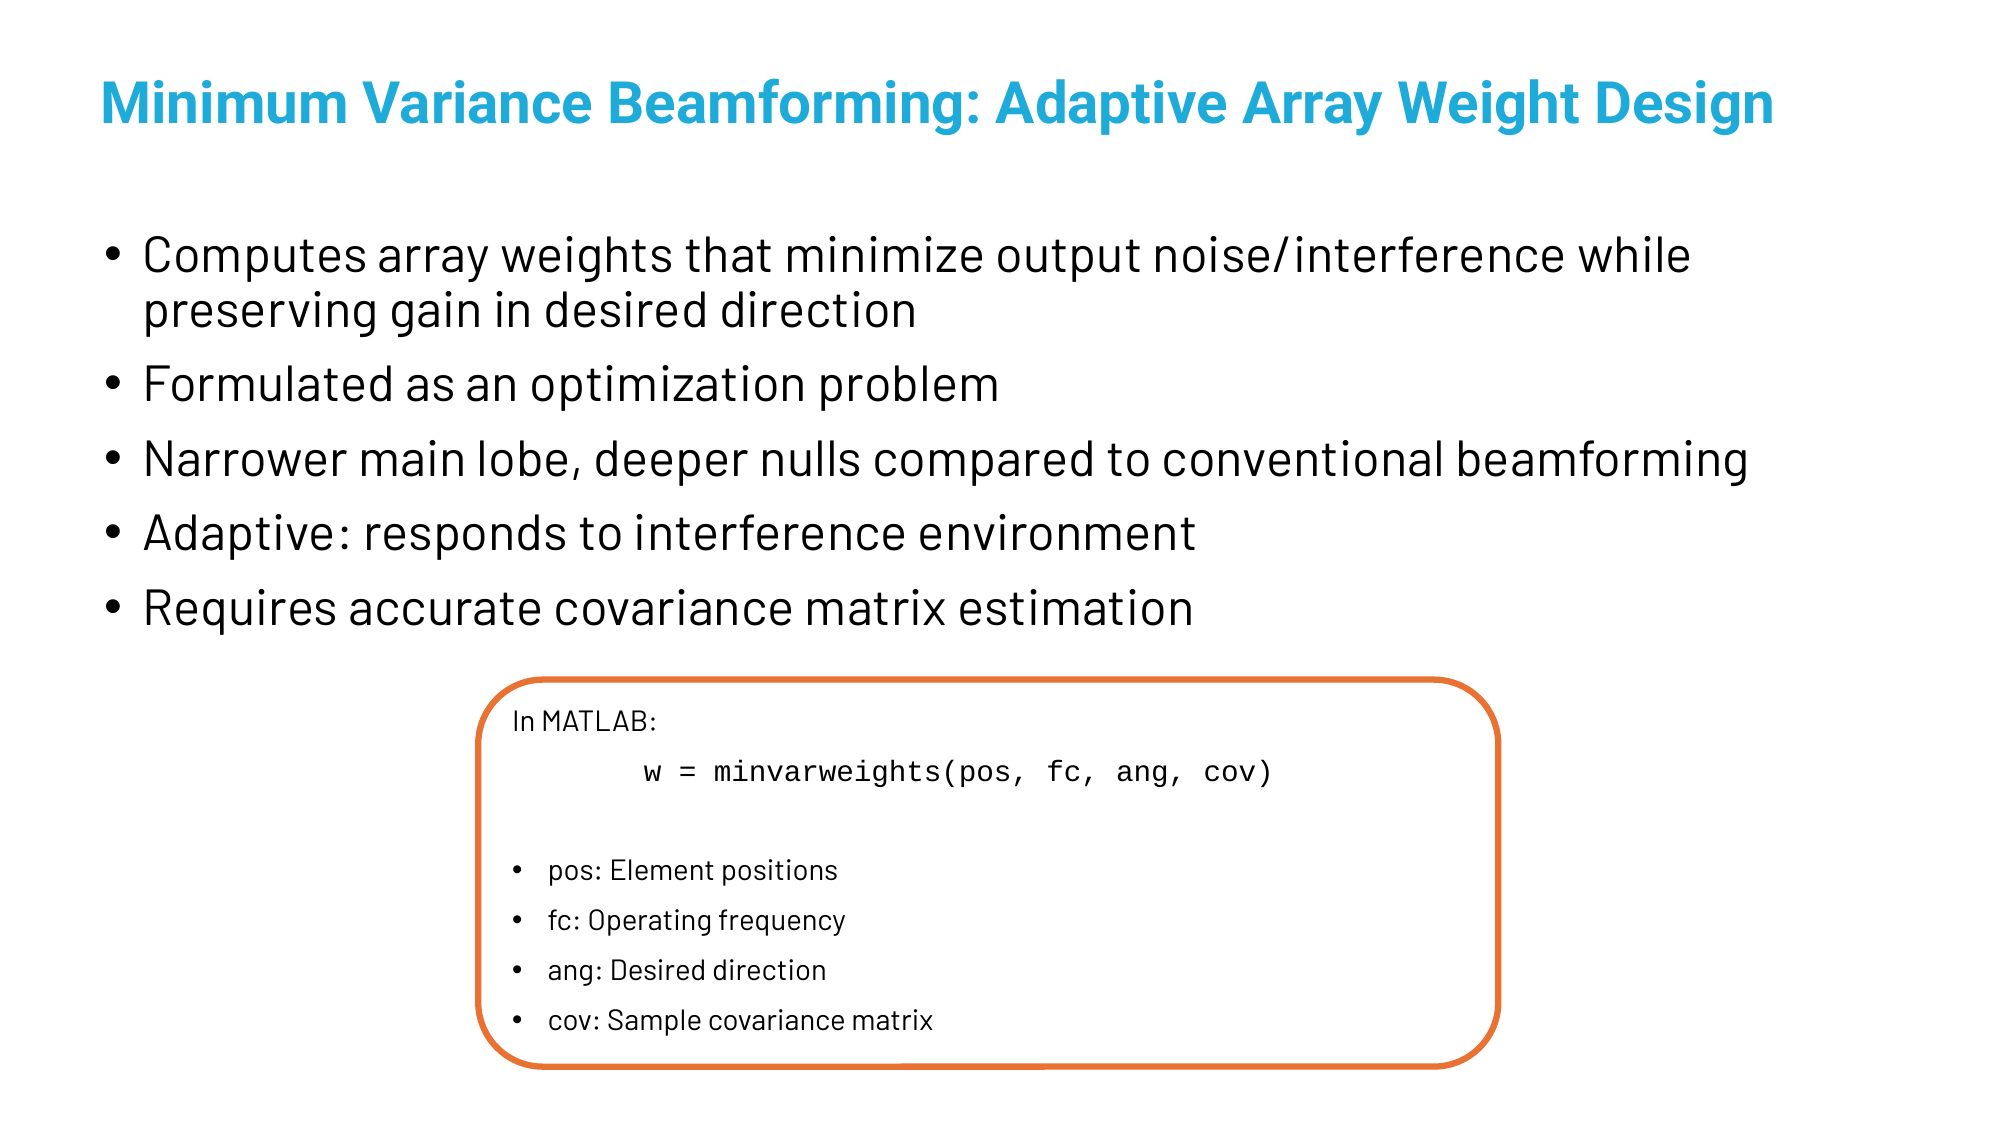

Minimum Variance Beamforming: Adaptive Array Weight Design
Computes array weights that minimize output noise/interference while preserving gain in desired direction
Formulated as an optimization problem
Narrower main lobe, deeper nulls compared to conventional beamforming
Adaptive: responds to interference environment
Requires accurate covariance matrix estimation

In MATLAB:
	w = minvarweights(pos, fc, ang, cov)

pos: Element positions
fc: Operating frequency
ang: Desired direction
cov: Sample covariance matrix